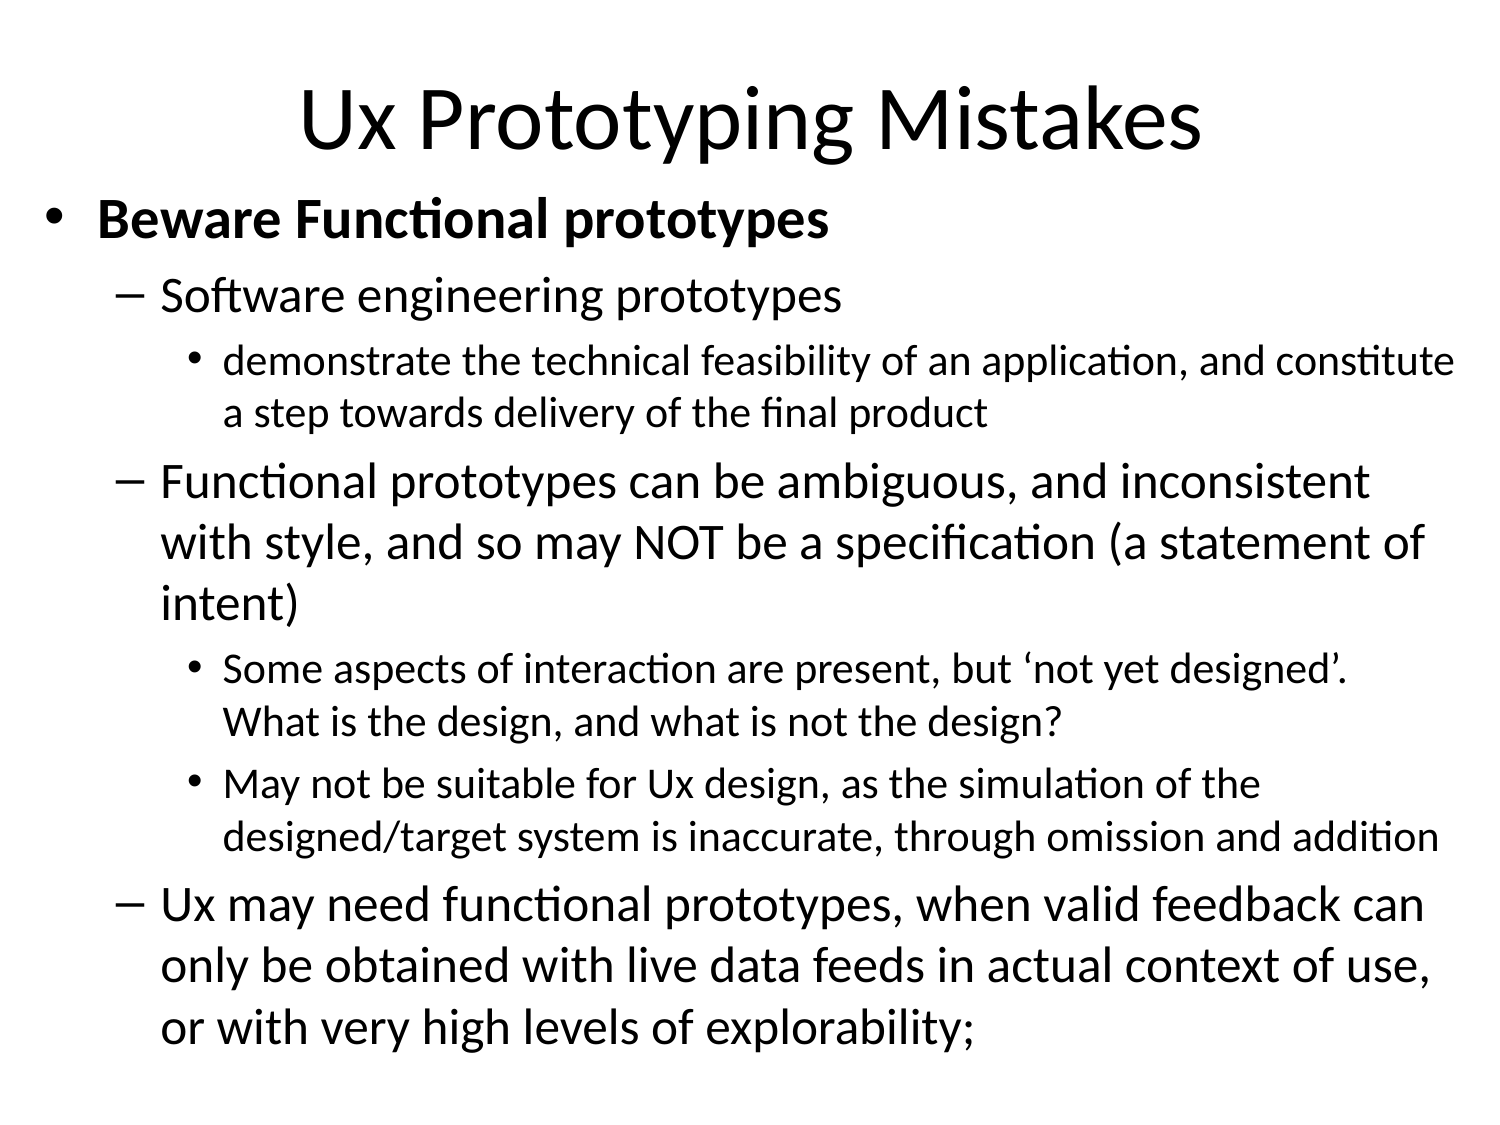

# Ux Prototyping Mistakes
Beware Functional prototypes
Software engineering prototypes
demonstrate the technical feasibility of an application, and constitute a step towards delivery of the final product
Functional prototypes can be ambiguous, and inconsistent with style, and so may NOT be a specification (a statement of intent)
Some aspects of interaction are present, but ‘not yet designed’.  What is the design, and what is not the design?
May not be suitable for Ux design, as the simulation of the designed/target system is inaccurate, through omission and addition
Ux may need functional prototypes, when valid feedback can only be obtained with live data feeds in actual context of use, or with very high levels of explorability;